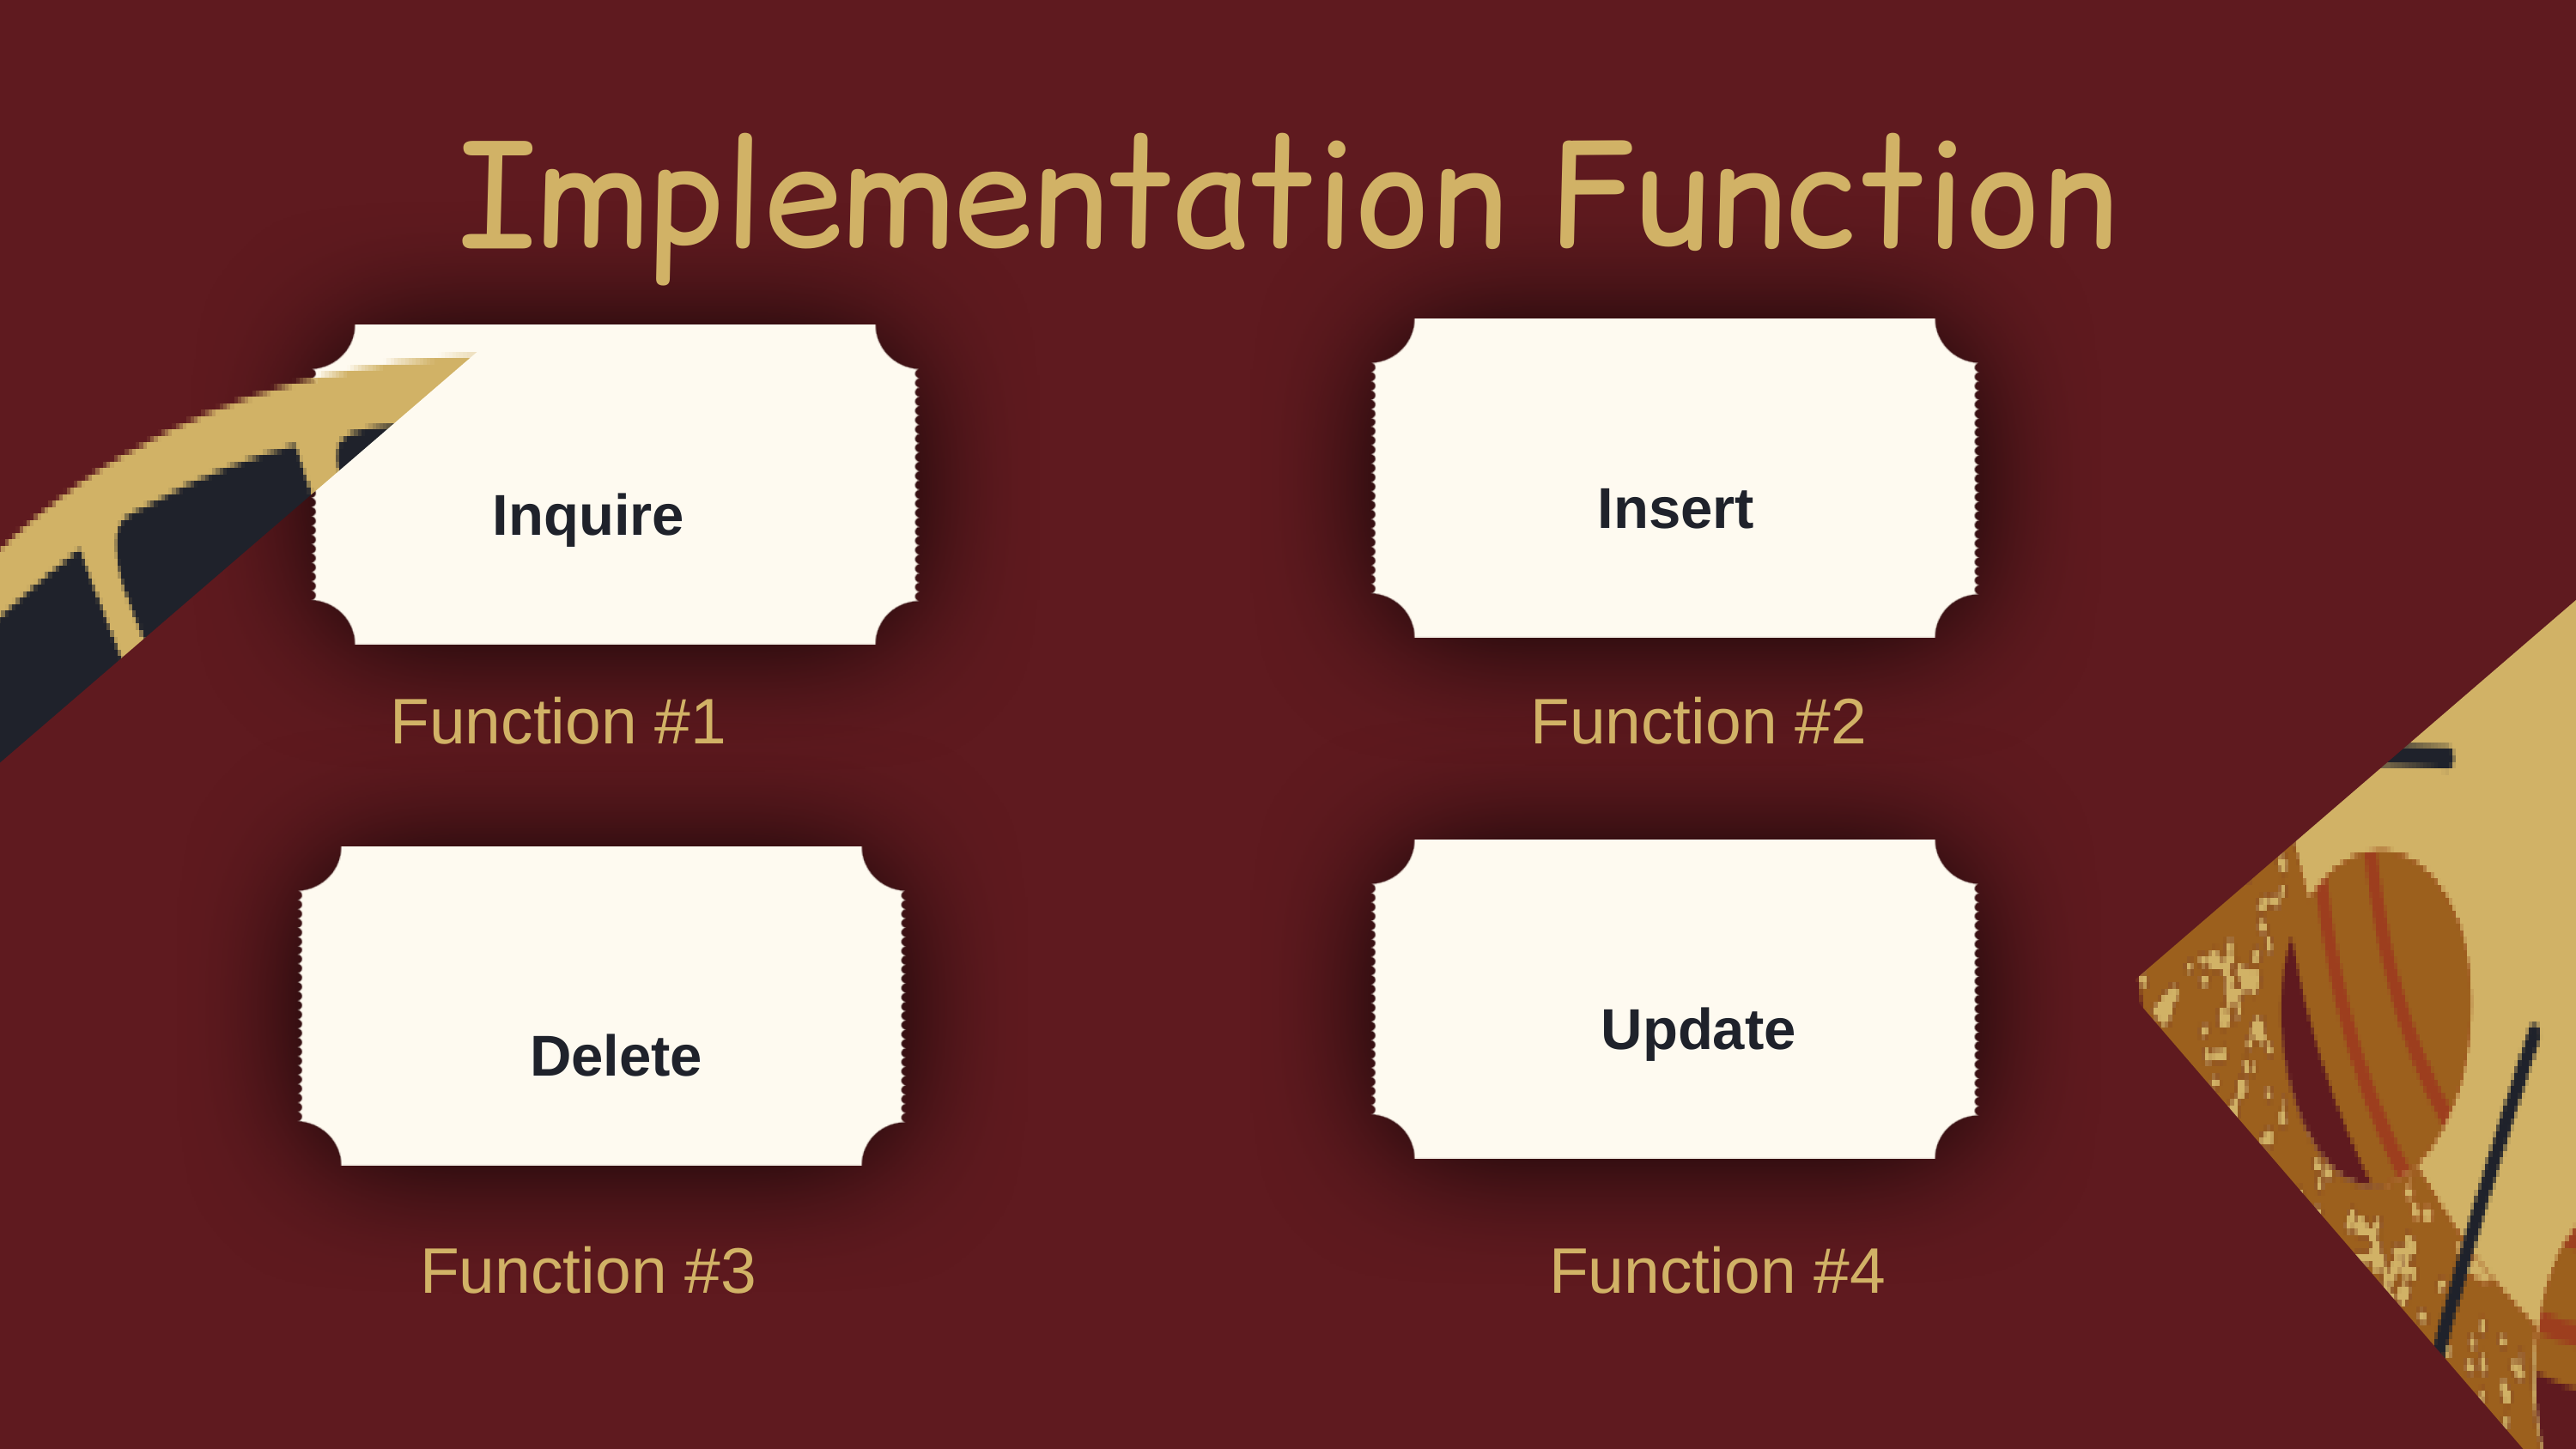

Implementation Function

Insert
Inquire

Function #2
Function #1

Update
Delete

Function #3
Function #4